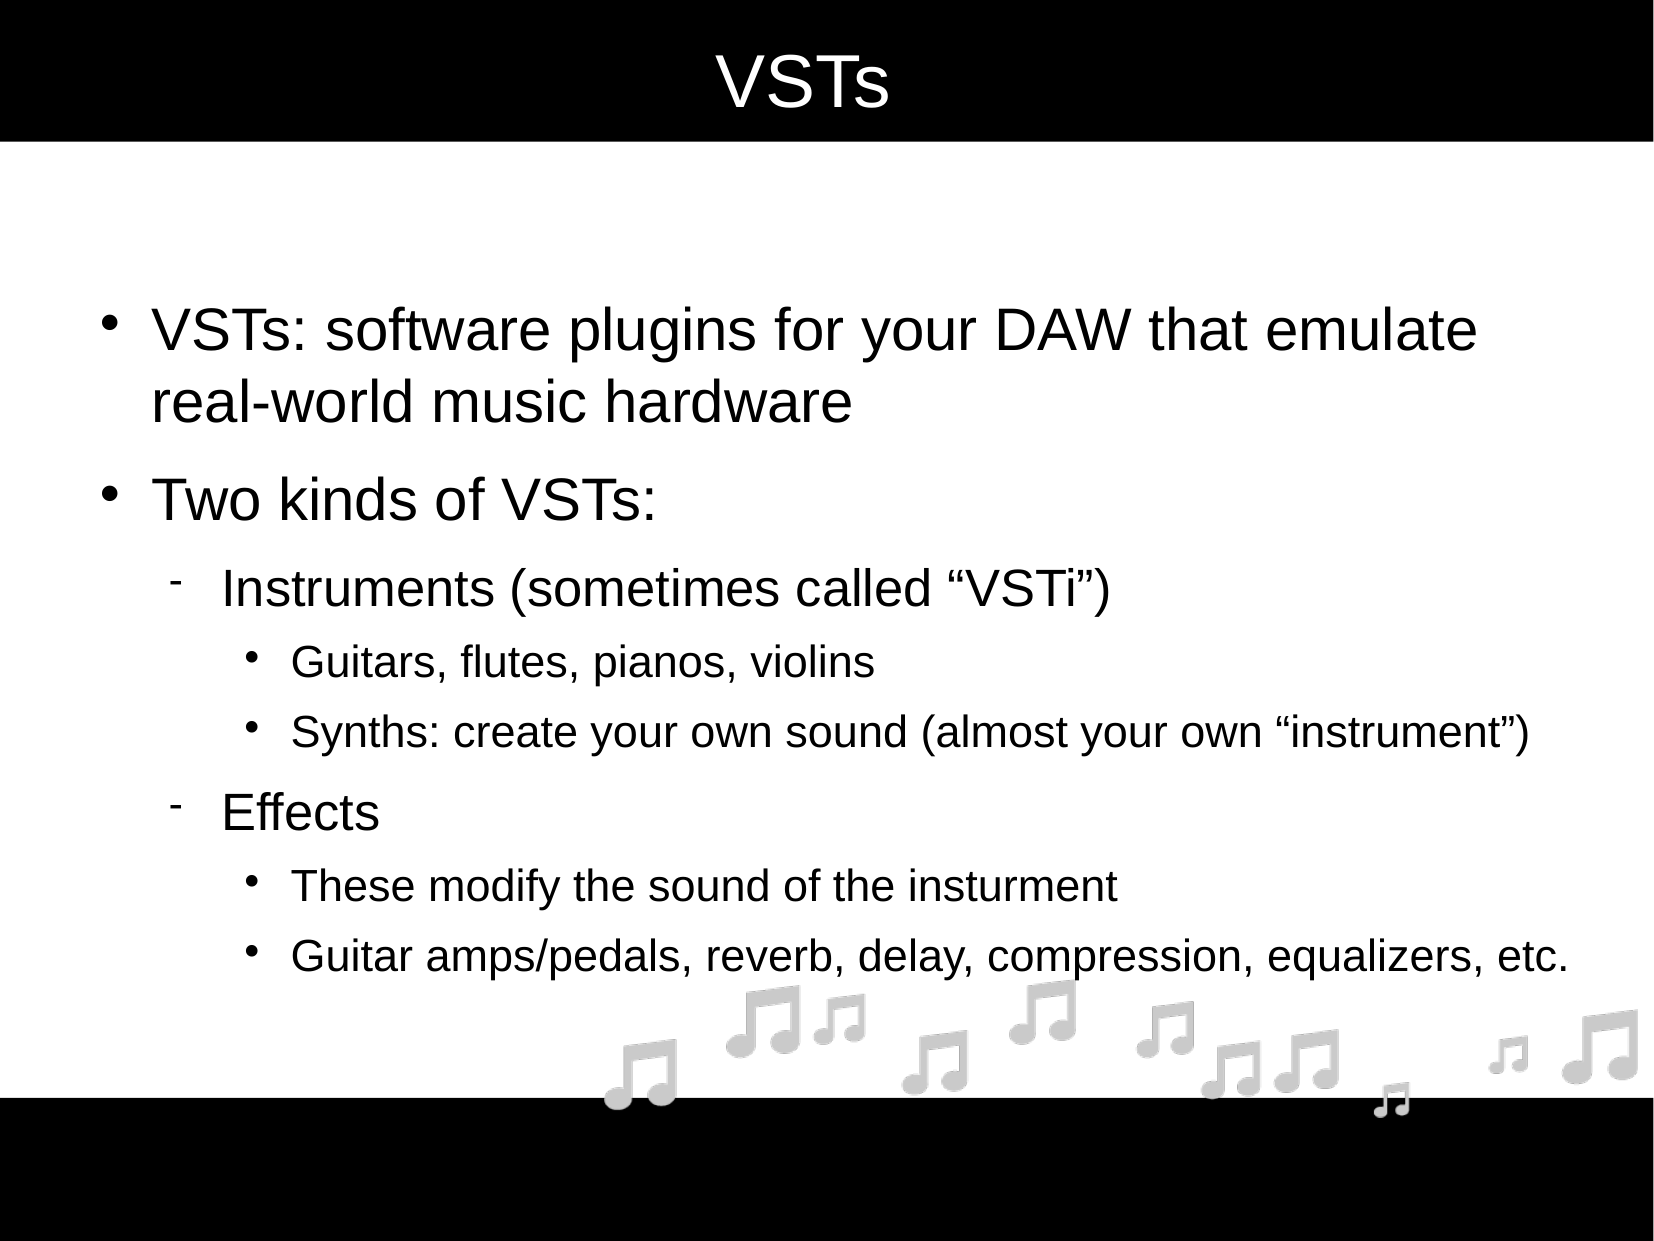

# VSTs
VSTs: software plugins for your DAW that emulate real-world music hardware
Two kinds of VSTs:
Instruments (sometimes called “VSTi”)
Guitars, flutes, pianos, violins
Synths: create your own sound (almost your own “instrument”)
Effects
These modify the sound of the insturment
Guitar amps/pedals, reverb, delay, compression, equalizers, etc.